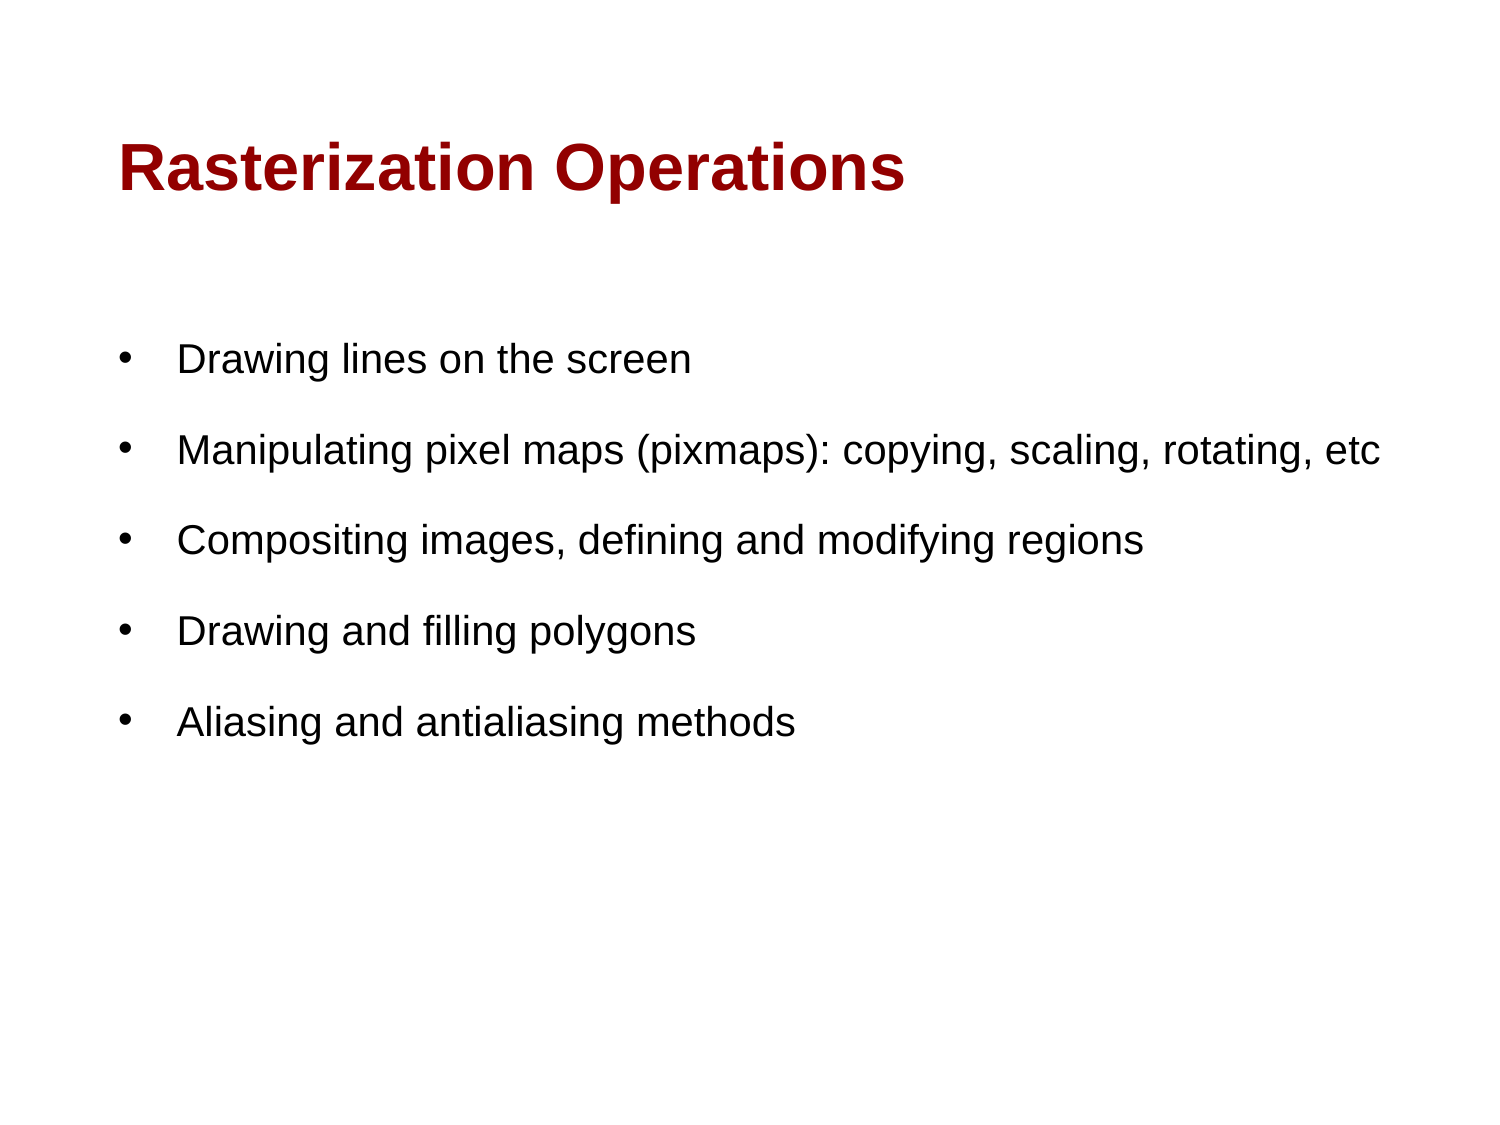

# Rasterization Operations
Drawing lines on the screen
Manipulating pixel maps (pixmaps): copying, scaling, rotating, etc
Compositing images, defining and modifying regions
Drawing and filling polygons
Aliasing and antialiasing methods